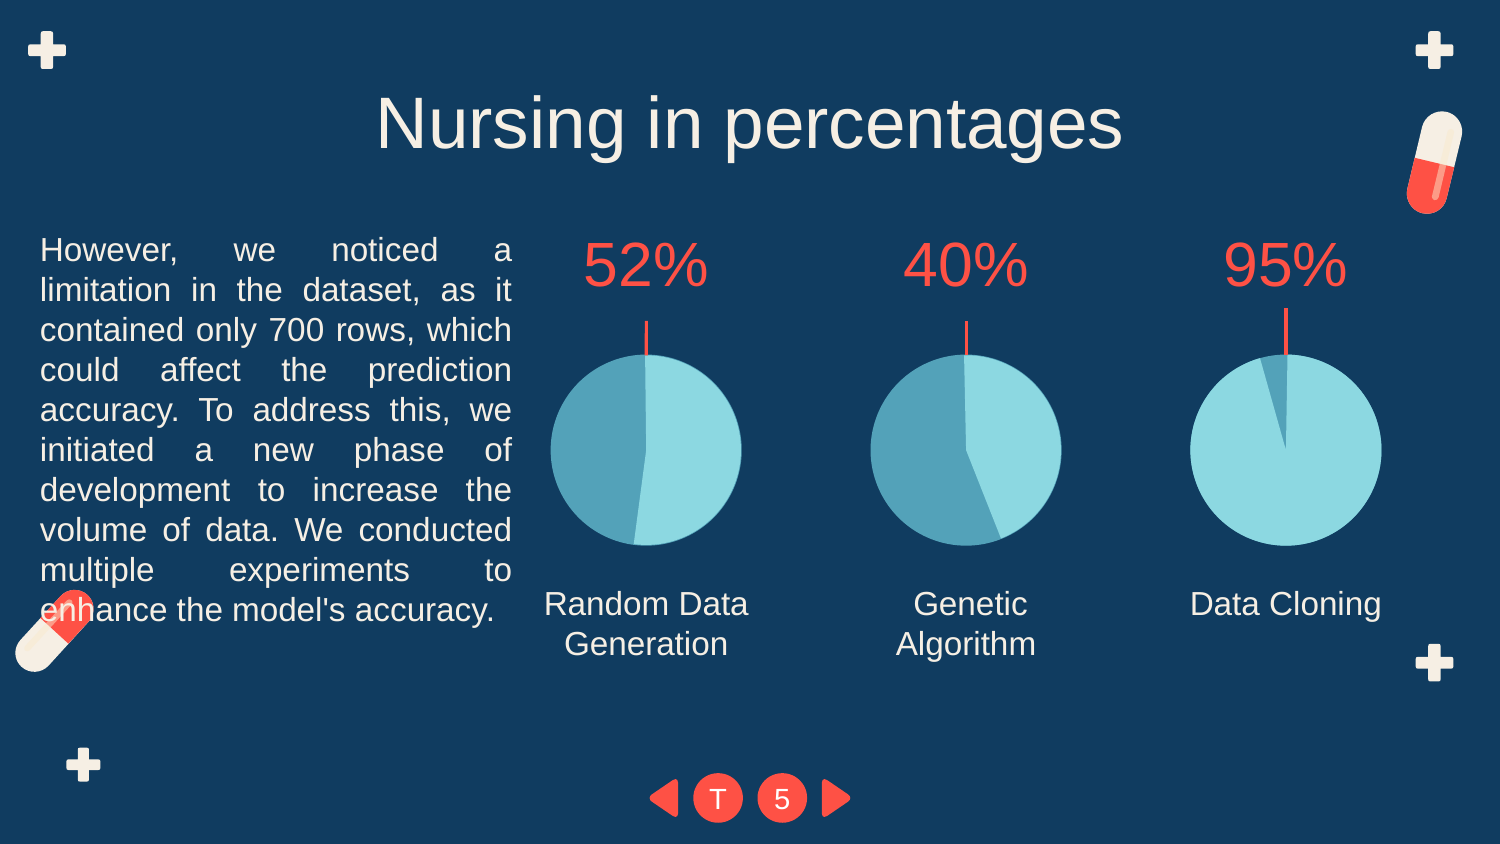

Nursing in percentages
However, we noticed a limitation in the dataset, as it contained only 700 rows, which could affect the prediction accuracy. To address this, we initiated a new phase of development to increase the volume of data. We conducted multiple experiments to enhance the model's accuracy.
52%
40%
# 95%

Random Data Generation
 Genetic Algorithm
Data Cloning
T
5